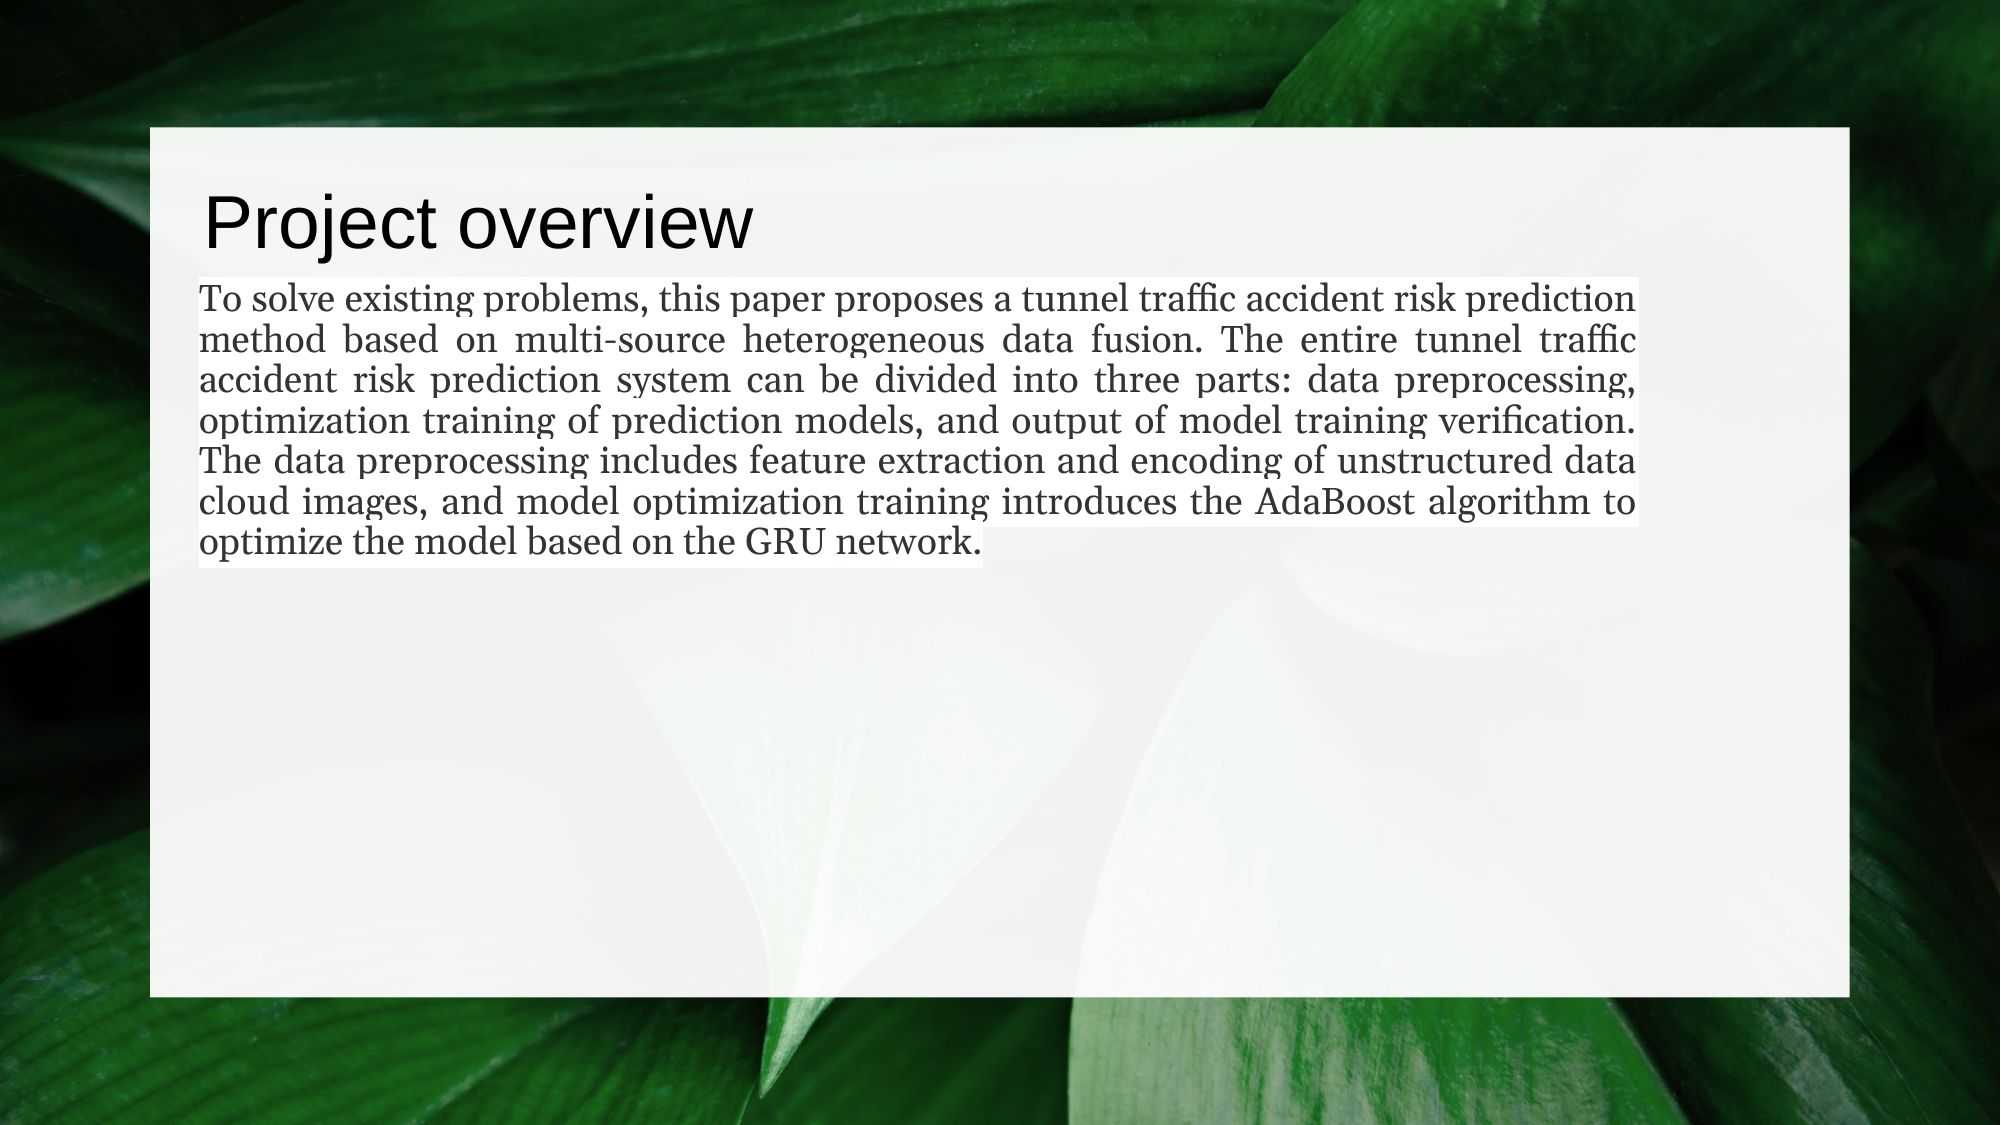

# Project overview
To solve existing problems, this paper proposes a tunnel traffic accident risk prediction method based on multi-source heterogeneous data fusion. The entire tunnel traffic accident risk prediction system can be divided into three parts: data preprocessing, optimization training of prediction models, and output of model training verification. The data preprocessing includes feature extraction and encoding of unstructured data cloud images, and model optimization training introduces the AdaBoost algorithm to optimize the model based on the GRU network.